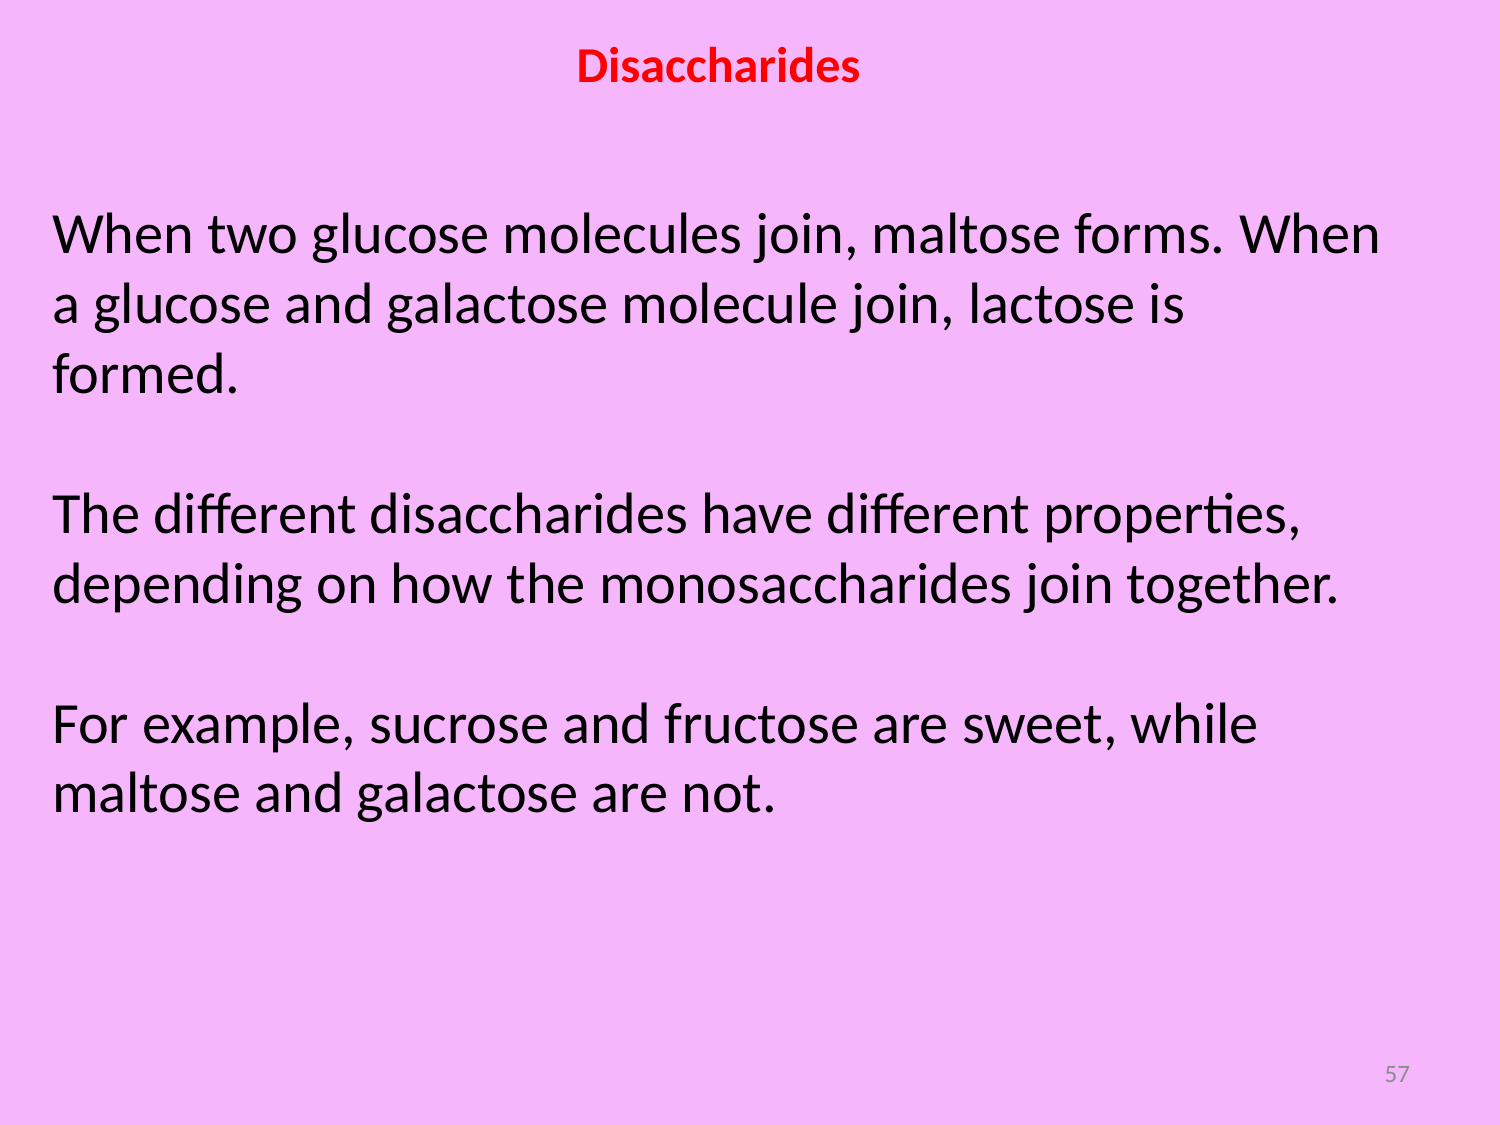

# Disaccharides
When two glucose molecules join, maltose forms. When a glucose and galactose molecule join, lactose is formed.

The different disaccharides have different properties, depending on how the monosaccharides join together.

For example, sucrose and fructose are sweet, while maltose and galactose are not.

57